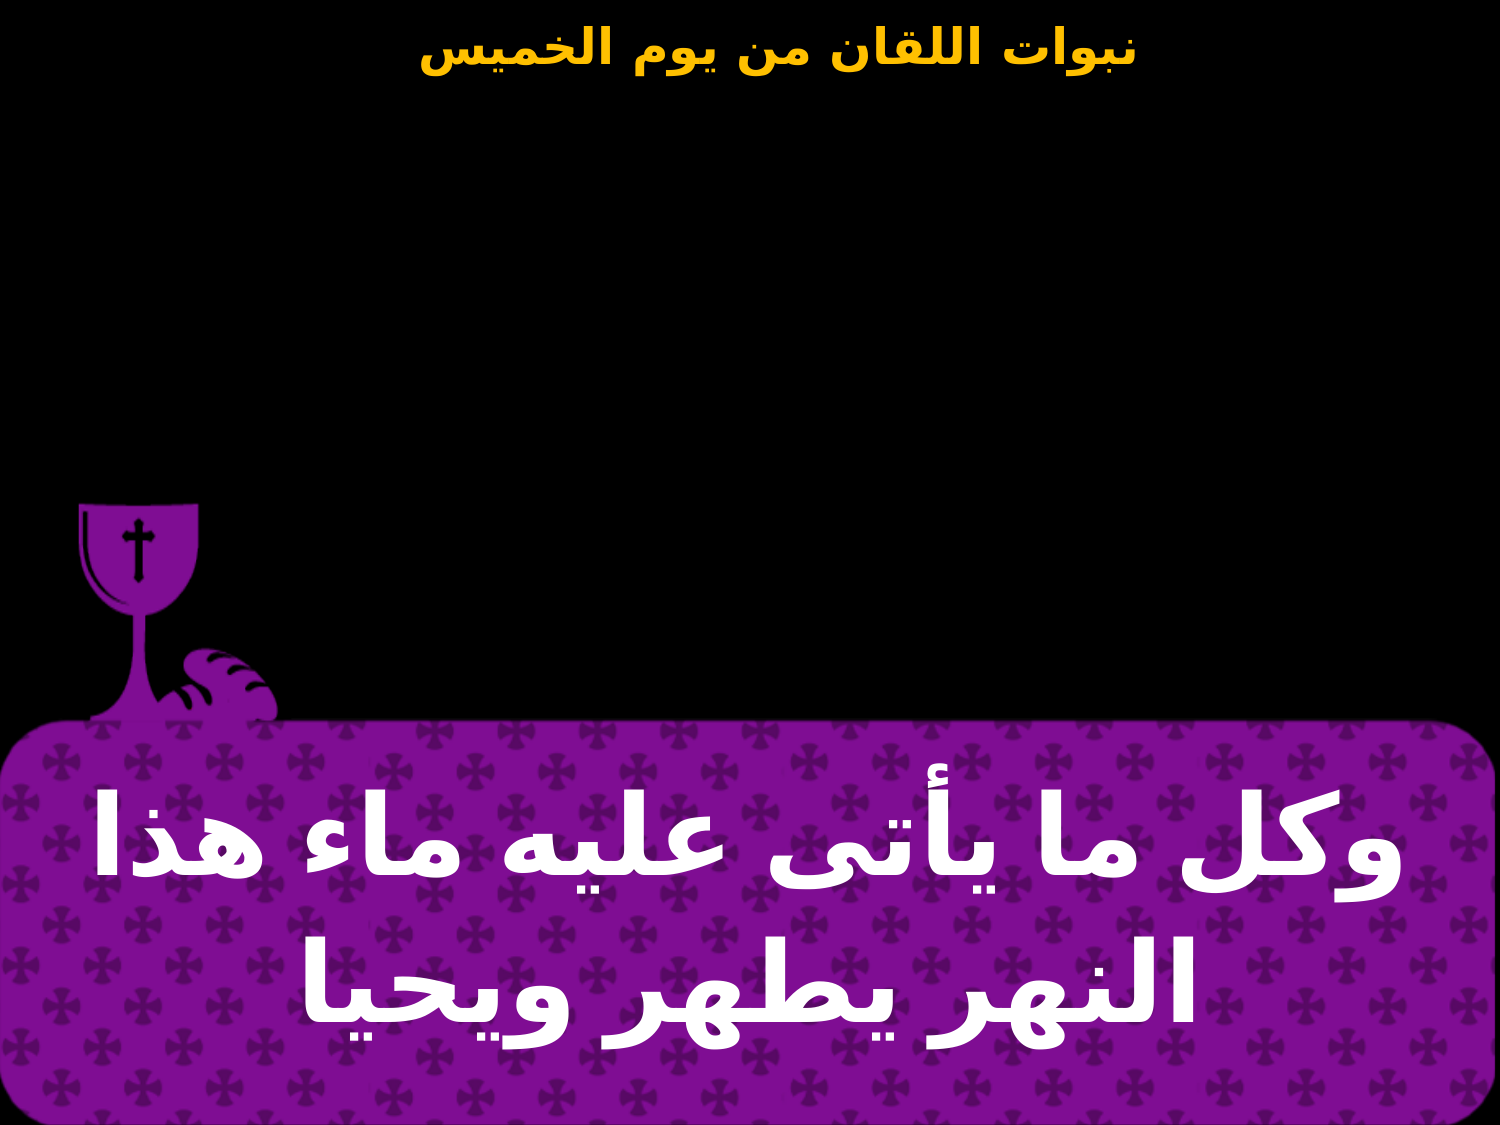

| وكل ما يأتى عليه ماء هذا النهر يطهر ويحيا |
| --- |